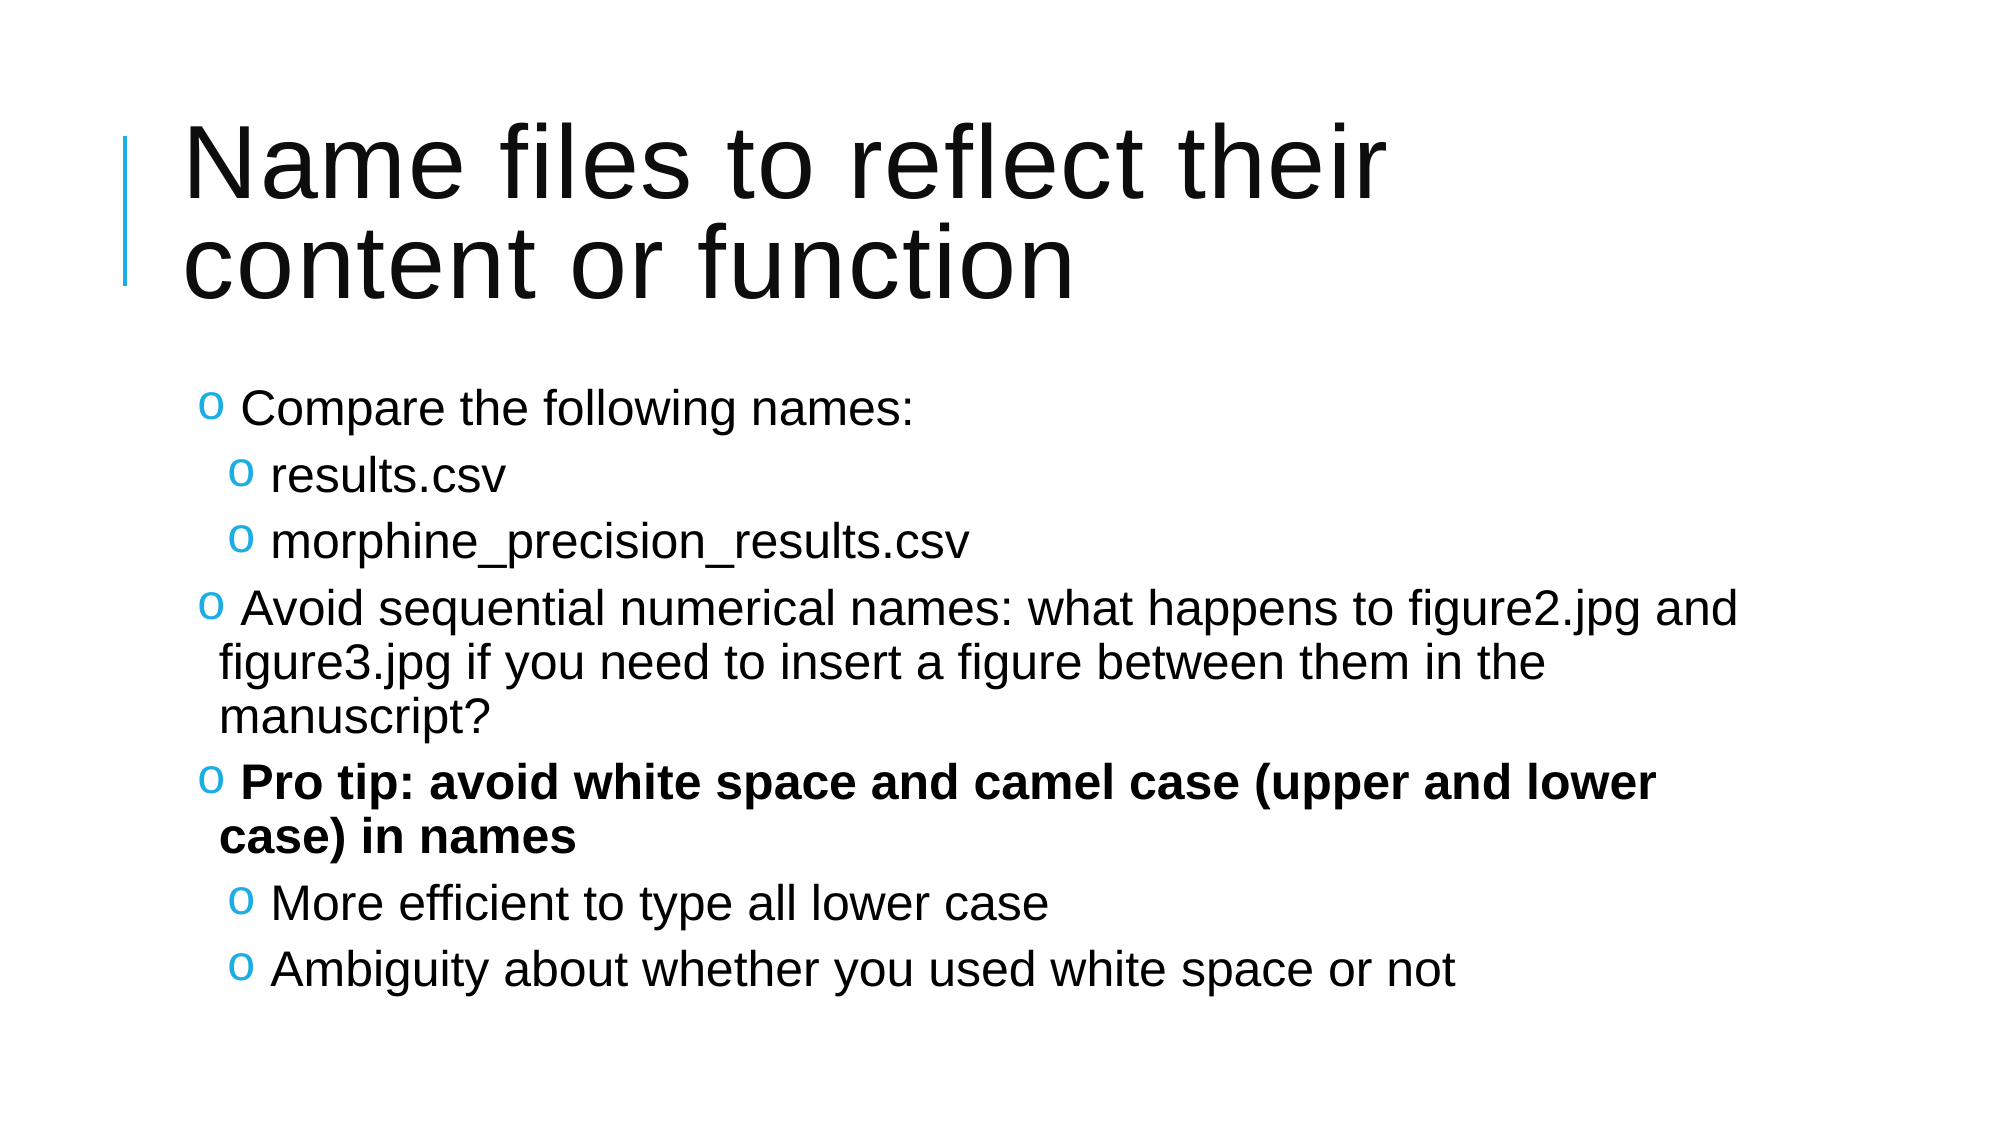

# Name files to reflect their content or function
 Compare the following names:
 results.csv
 morphine_precision_results.csv
 Avoid sequential numerical names: what happens to figure2.jpg and figure3.jpg if you need to insert a figure between them in the manuscript?
 Pro tip: avoid white space and camel case (upper and lower case) in names
 More efficient to type all lower case
 Ambiguity about whether you used white space or not